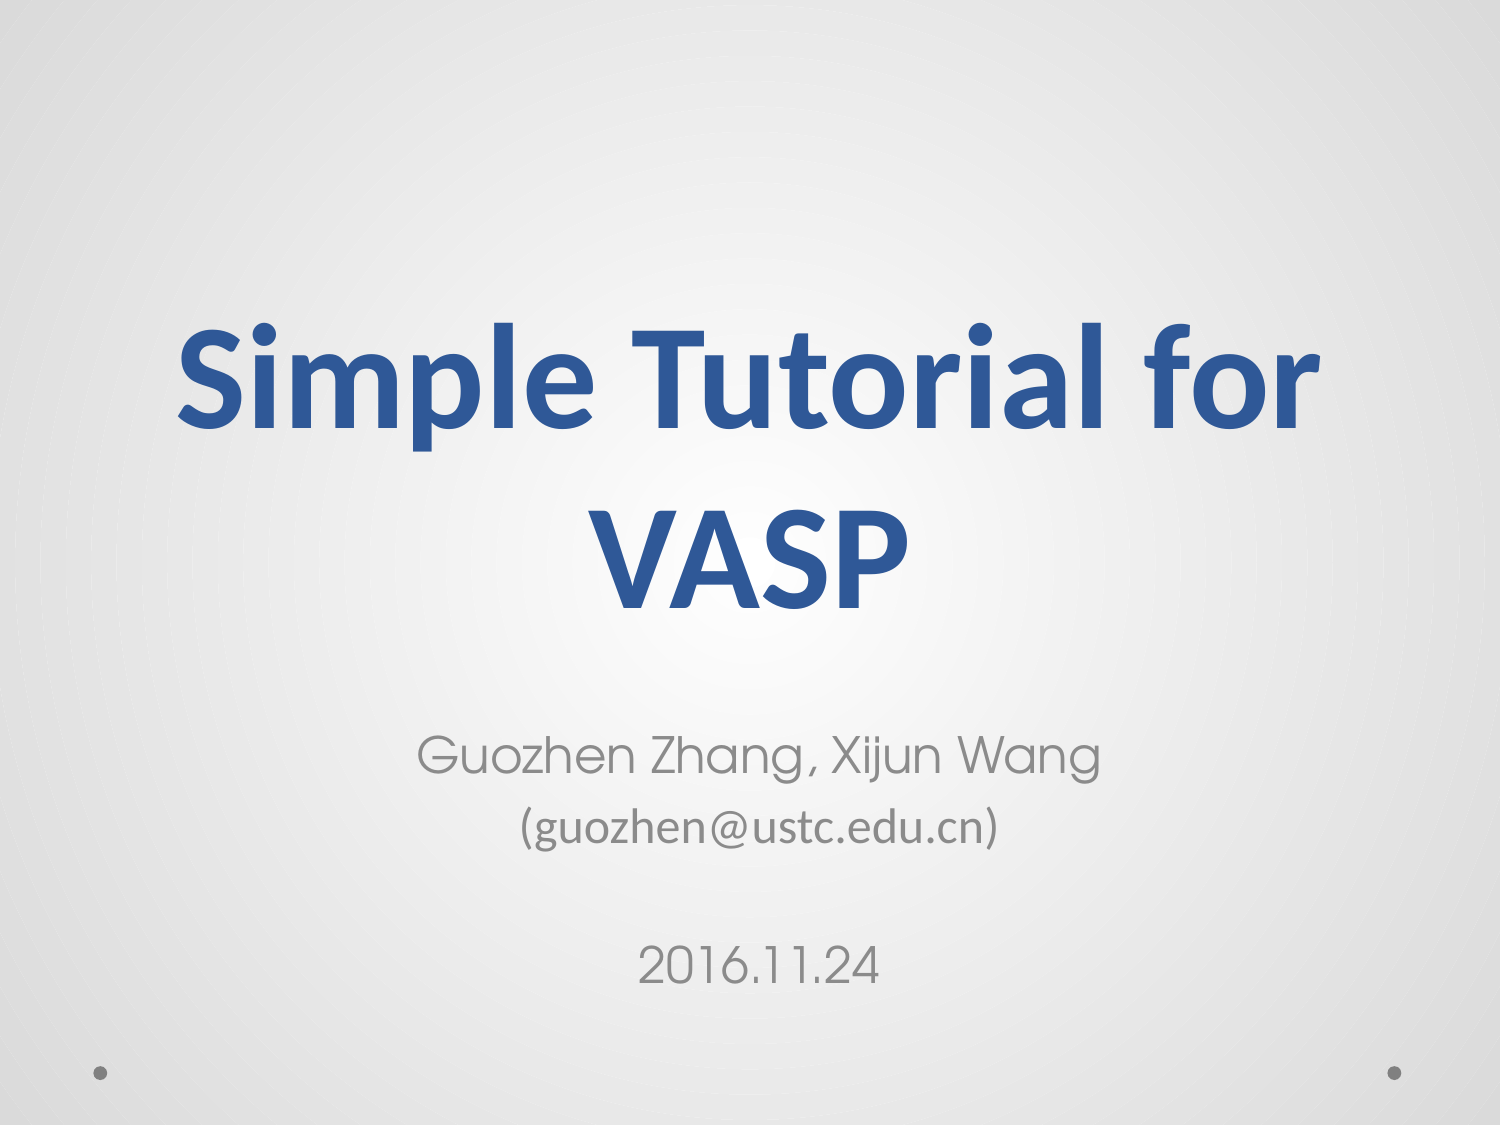

# Simple Tutorial for VASP
Guozhen Zhang, Xijun Wang
(guozhen@ustc.edu.cn)

2016.11.24